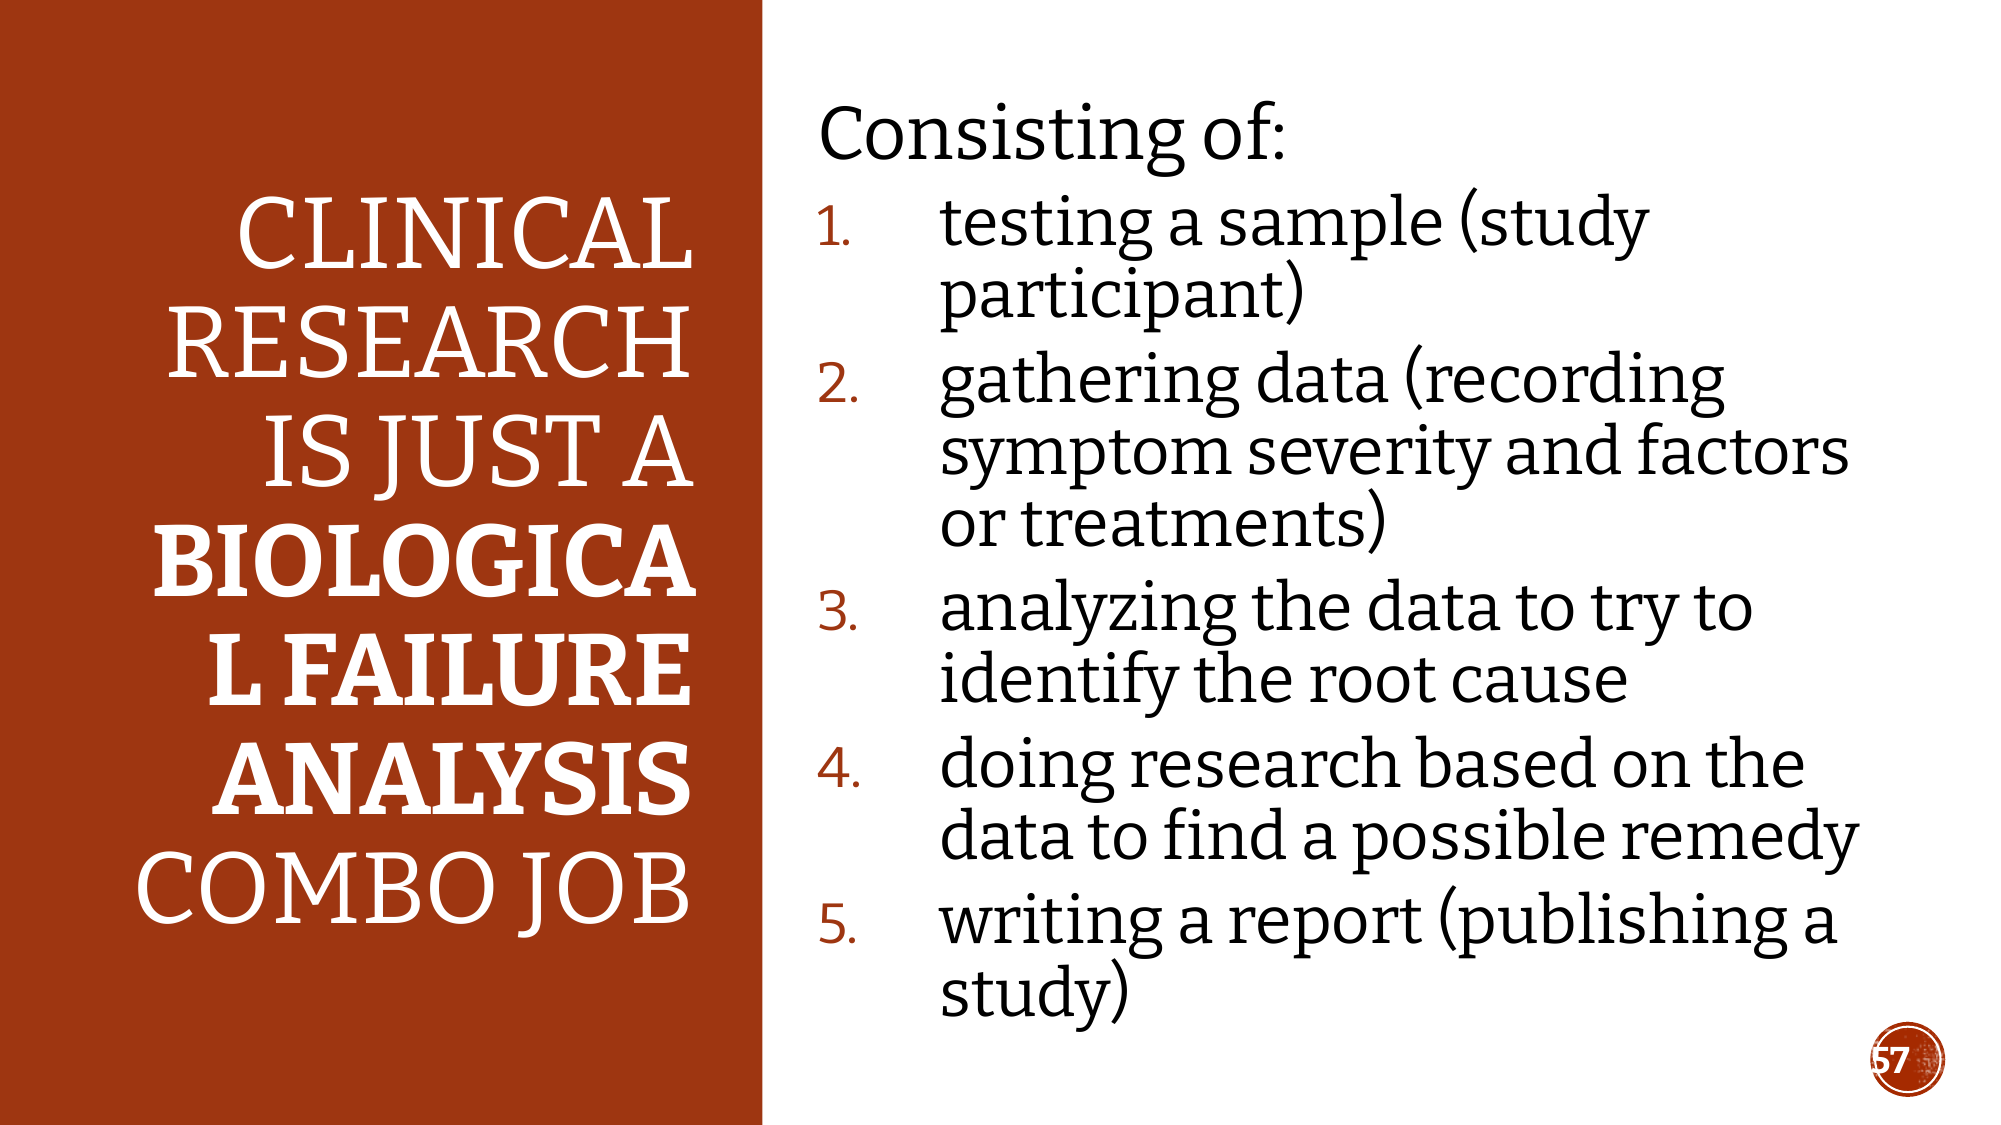

Consisting of:
testing a sample (study participant)
gathering data (recording symptom severity and factors or treatments)
analyzing the data to try to identify the root cause
doing research based on the data to find a possible remedy
writing a report (publishing a study)
# Clinical Research is just a biological Failure analysis combo job

57